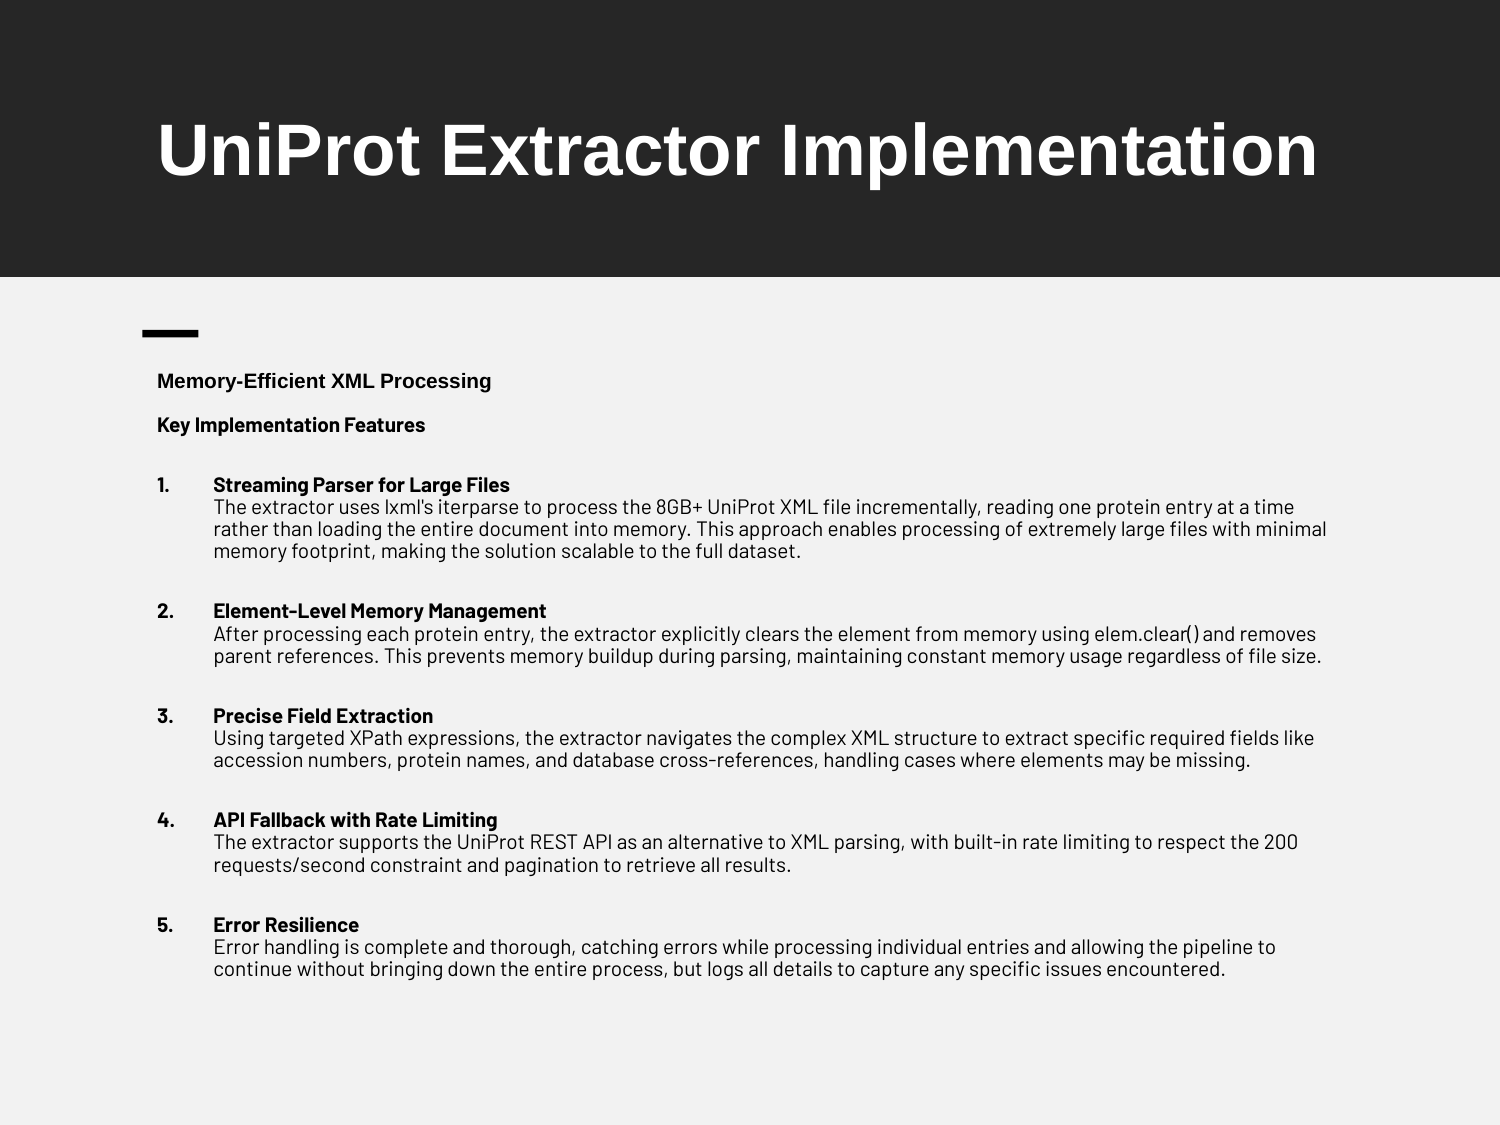

# UniProt Extractor Implementation

Memory-Efficient XML Processing
Key Implementation Features
Streaming Parser for Large Files
The extractor uses lxml's iterparse to process the 8GB+ UniProt XML file incrementally, reading one protein entry at a time rather than loading the entire document into memory. This approach enables processing of extremely large files with minimal memory footprint, making the solution scalable to the full dataset.
Element-Level Memory Management
After processing each protein entry, the extractor explicitly clears the element from memory using elem.clear() and removes parent references. This prevents memory buildup during parsing, maintaining constant memory usage regardless of file size.
Precise Field Extraction
Using targeted XPath expressions, the extractor navigates the complex XML structure to extract specific required fields like accession numbers, protein names, and database cross-references, handling cases where elements may be missing.
API Fallback with Rate Limiting
The extractor supports the UniProt REST API as an alternative to XML parsing, with built-in rate limiting to respect the 200 requests/second constraint and pagination to retrieve all results.
Error Resilience
Error handling is complete and thorough, catching errors while processing individual entries and allowing the pipeline to continue without bringing down the entire process, but logs all details to capture any specific issues encountered.